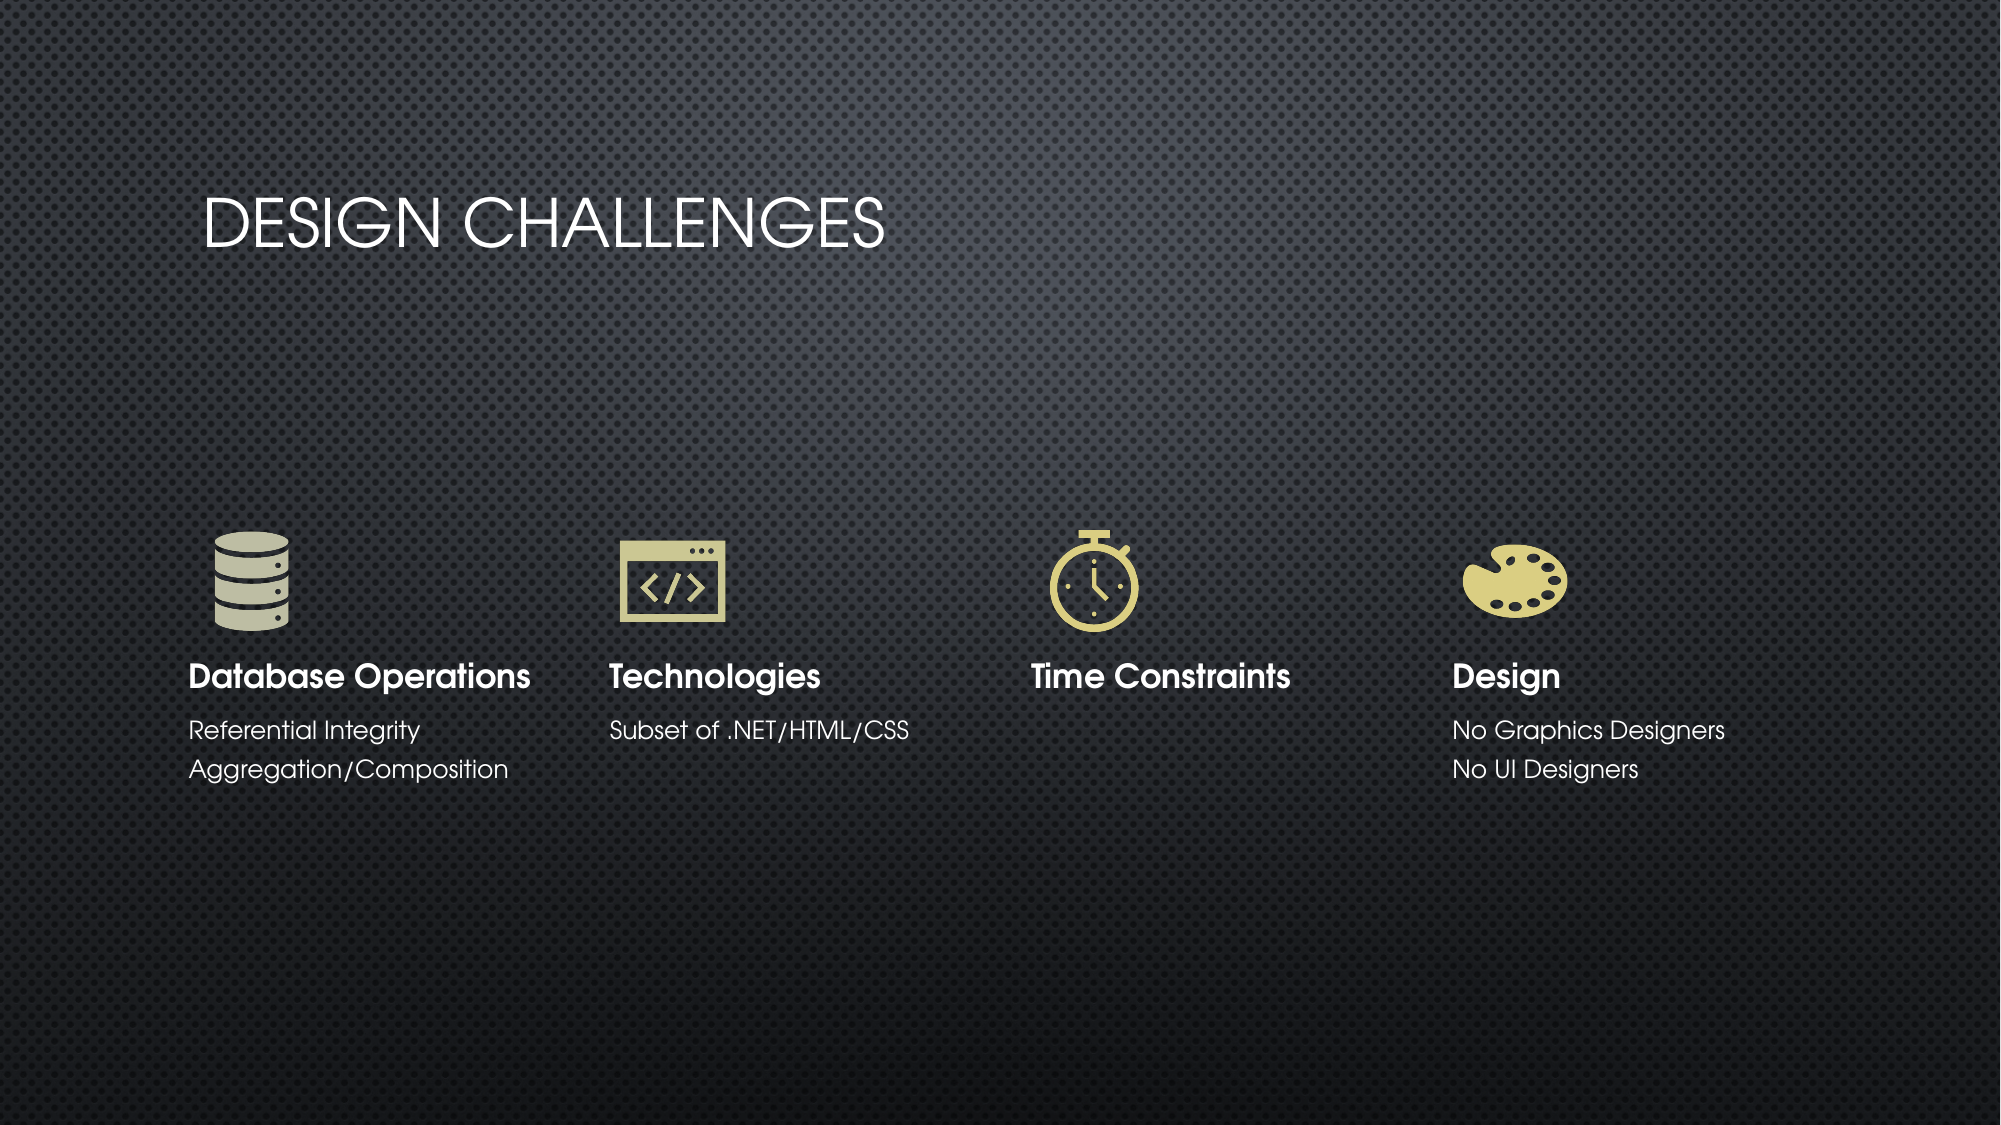

# Design Challenges
Database Operations
Referential Integrity
Aggregation/Composition
Technologies
Subset of .NET/HTML/CSS
Time Constraints
Design
No Graphics Designers
No UI Designers